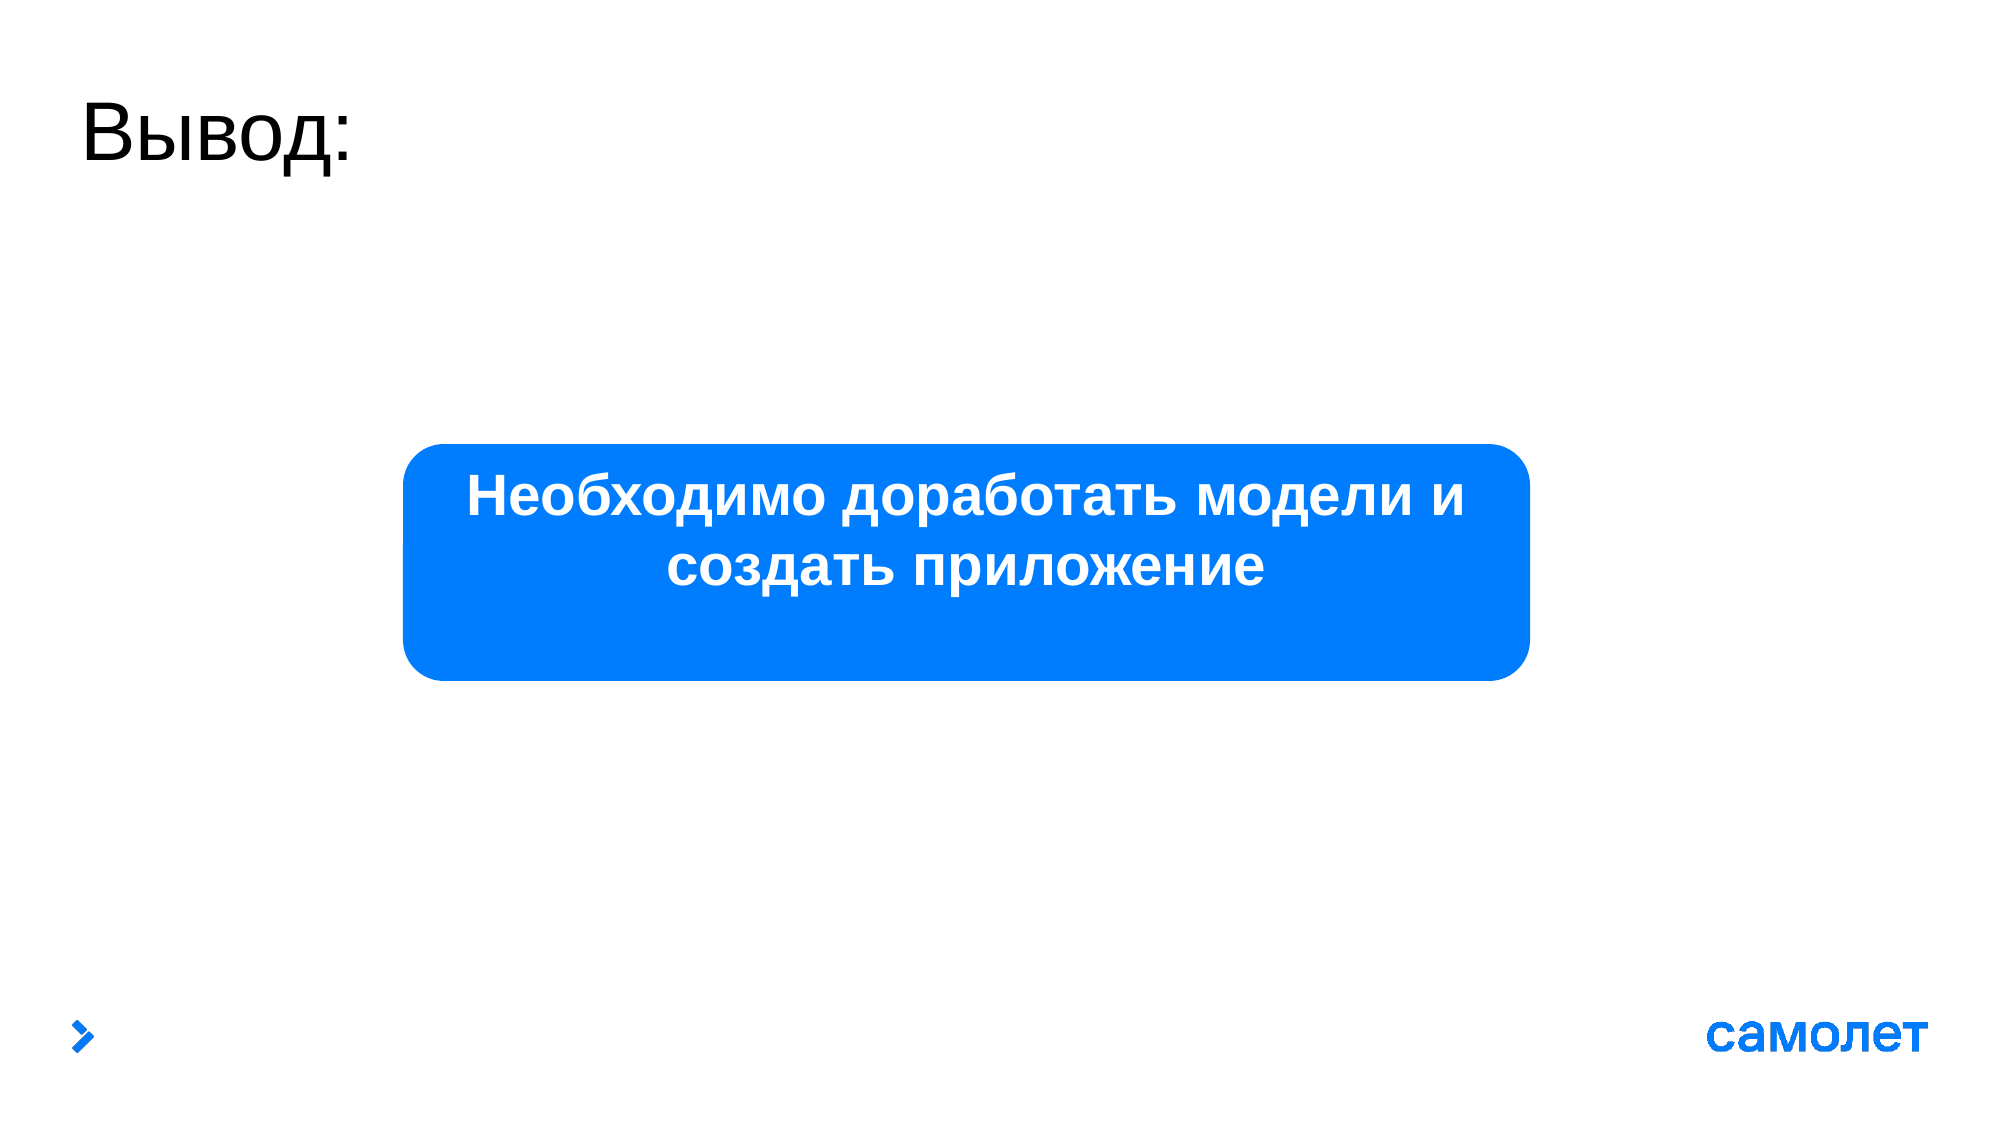

# Вывод:
Необходимо доработать модели и создать приложение